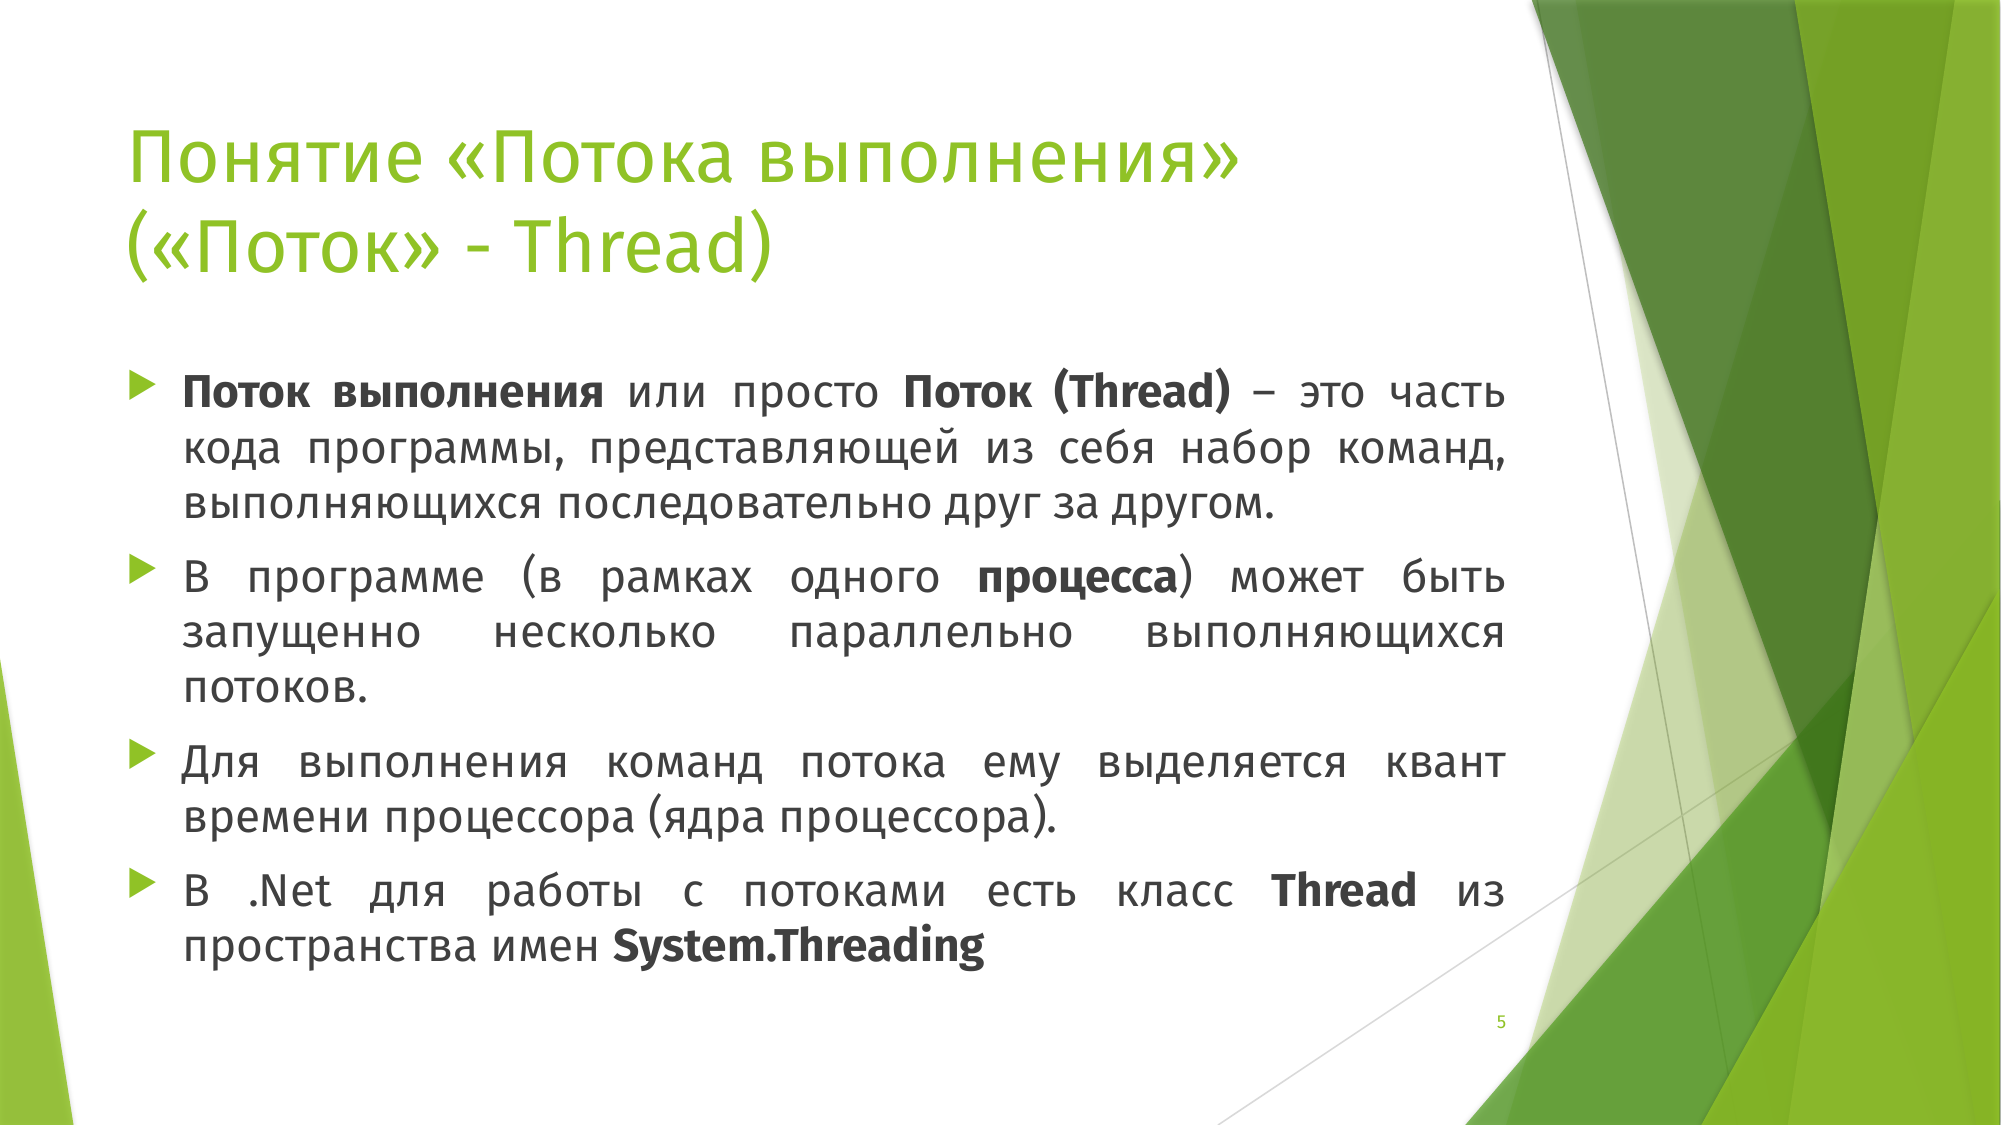

# Понятие «Потока выполнения» («Поток» - Thread)
Поток выполнения или просто Поток (Thread) – это часть кода программы, представляющей из себя набор команд, выполняющихся последовательно друг за другом.
В программе (в рамках одного процесса) может быть запущенно несколько параллельно выполняющихся потоков.
Для выполнения команд потока ему выделяется квант времени процессора (ядра процессора).
В .Net для работы с потоками есть класс Thread из пространства имен System.Threading
5